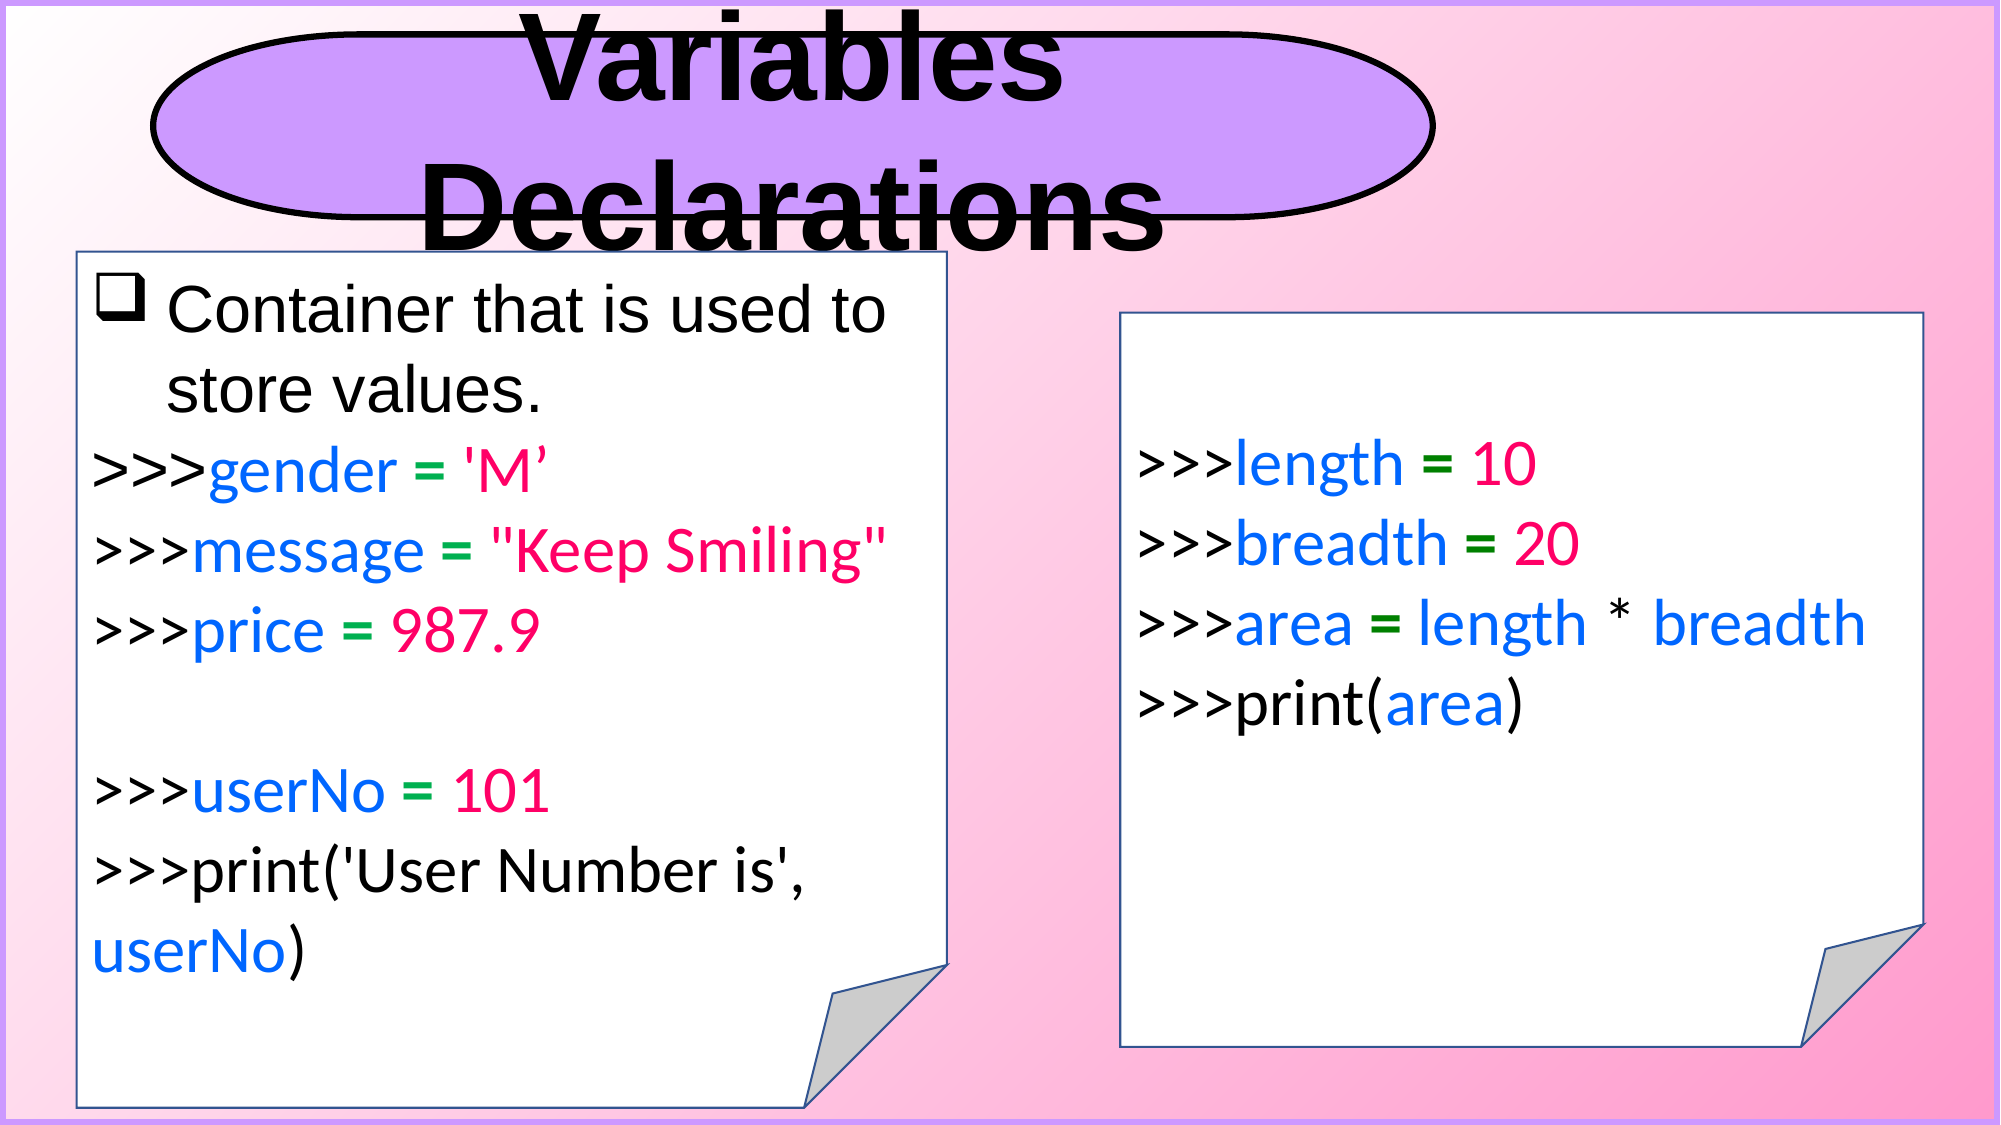

Variables Declarations

Container that is used to store values.
>>>gender = 'M’
>>>message = "Keep Smiling"
>>>price = 987.9

>>>userNo = 101
>>>print('User Number is', userNo)

>>>length = 10
>>>breadth = 20
>>>area = length * breadth
>>>print(area)